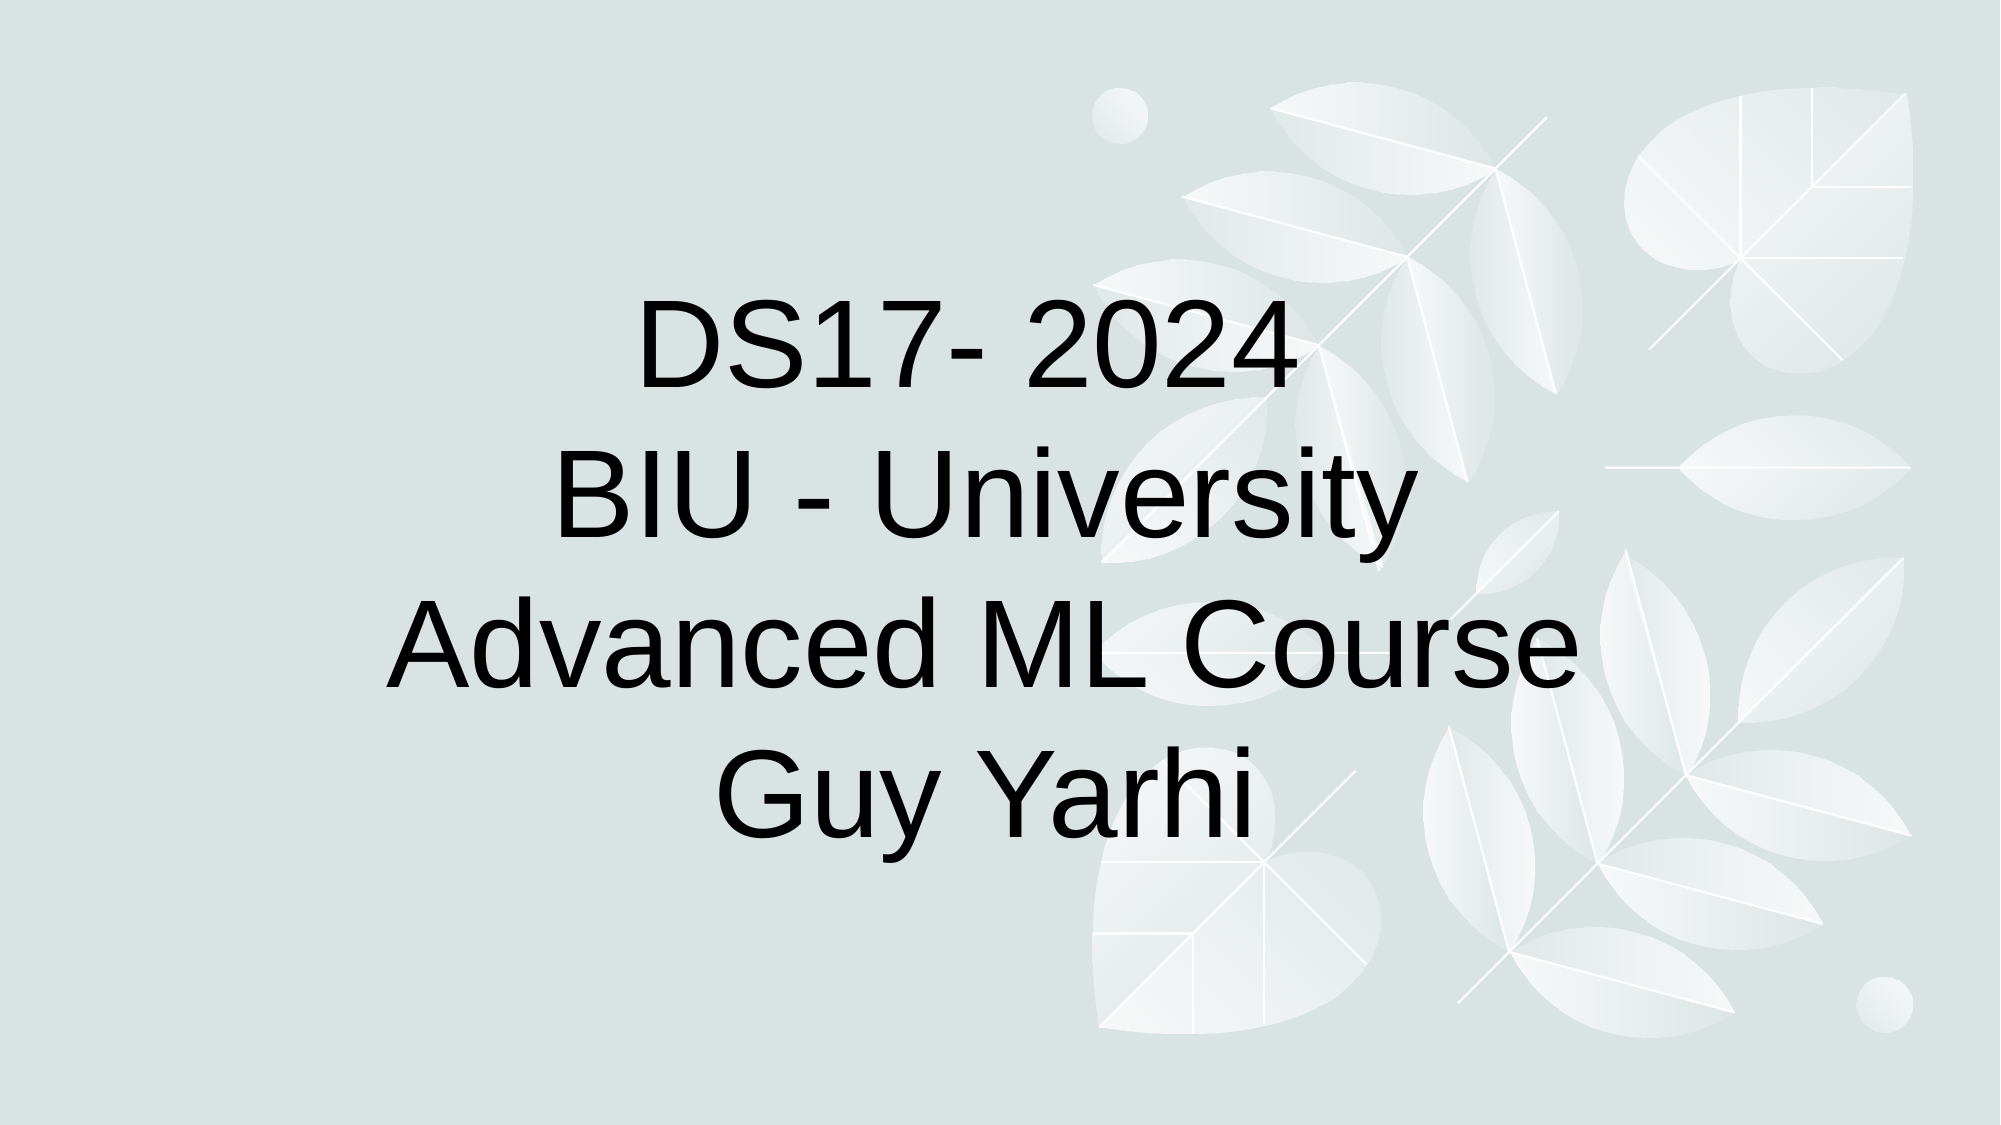

# DS17- 2024 BIU - University Advanced ML Course Guy Yarhi